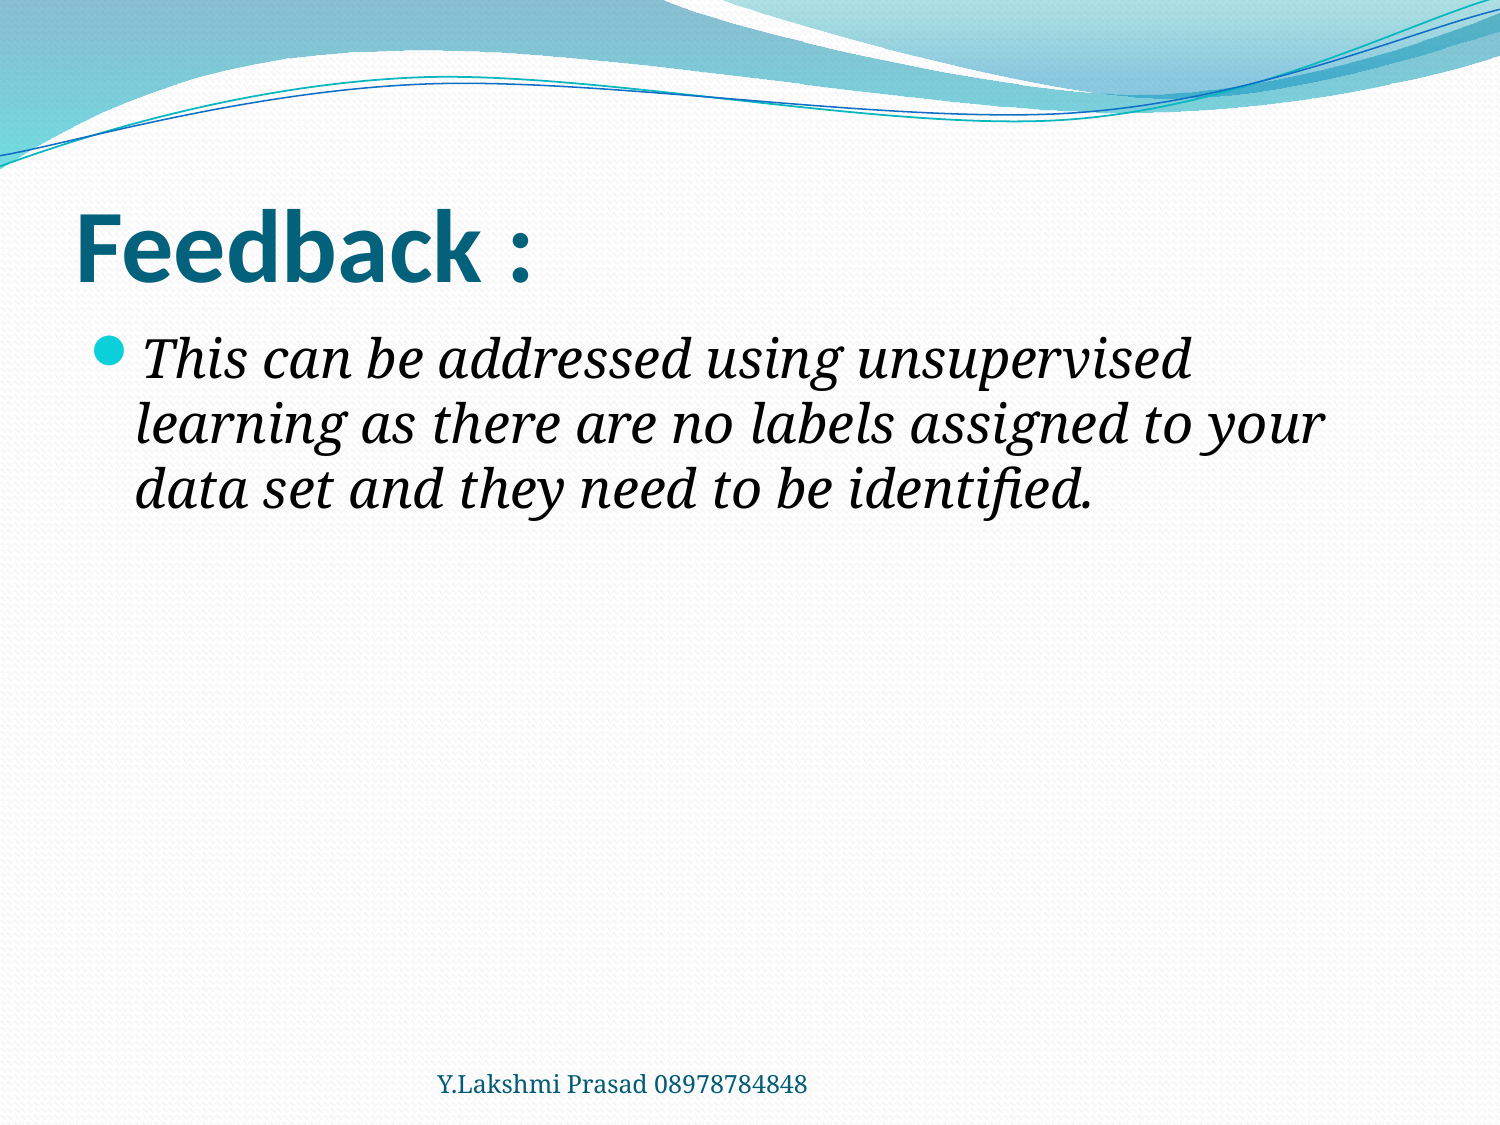

# Feedback :
This can be addressed using unsupervised learning as there are no labels assigned to your data set and they need to be identified.

Y.Lakshmi Prasad 08978784848